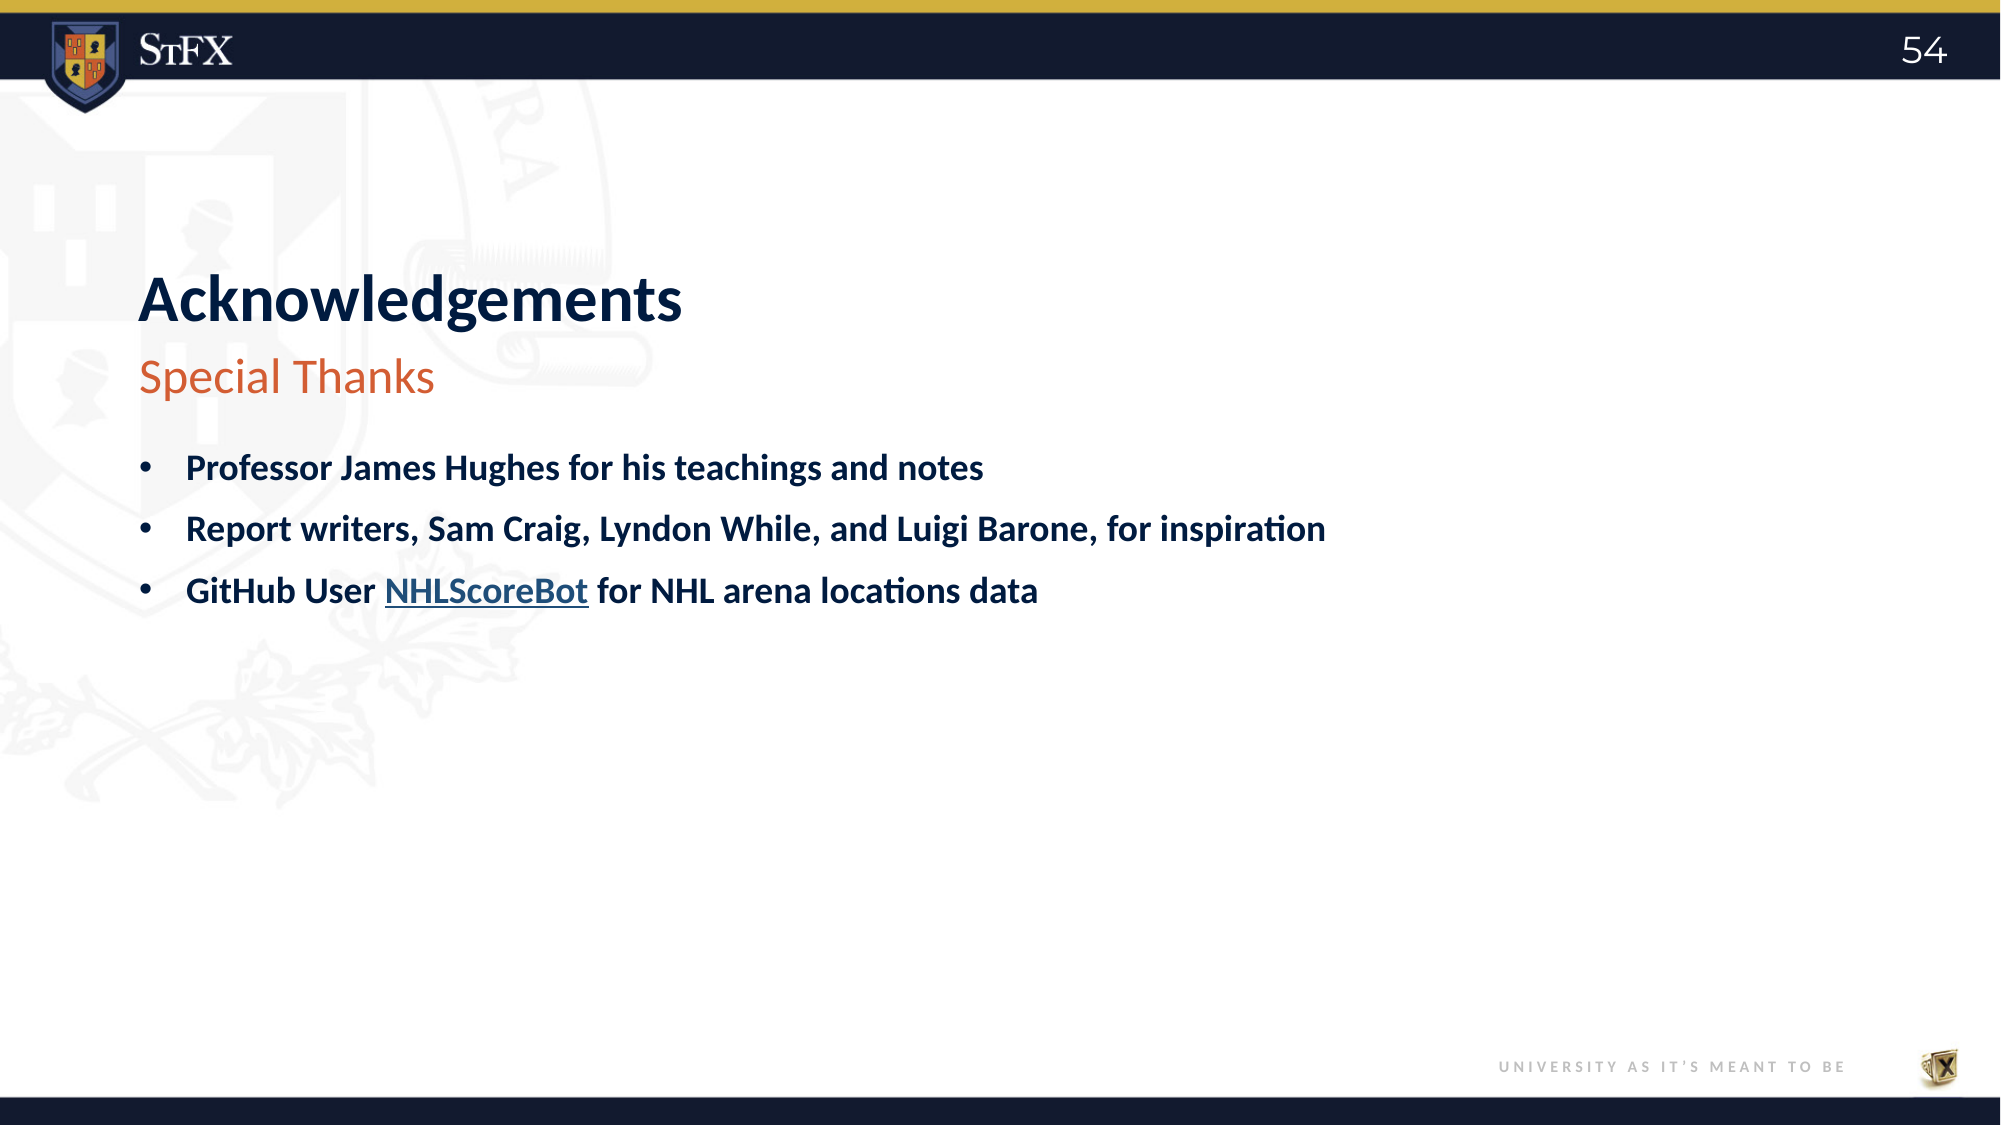

54
# Acknowledgements
Special Thanks
Professor James Hughes for his teachings and notes
Report writers, Sam Craig, Lyndon While, and Luigi Barone, for inspiration
GitHub User NHLScoreBot for NHL arena locations data